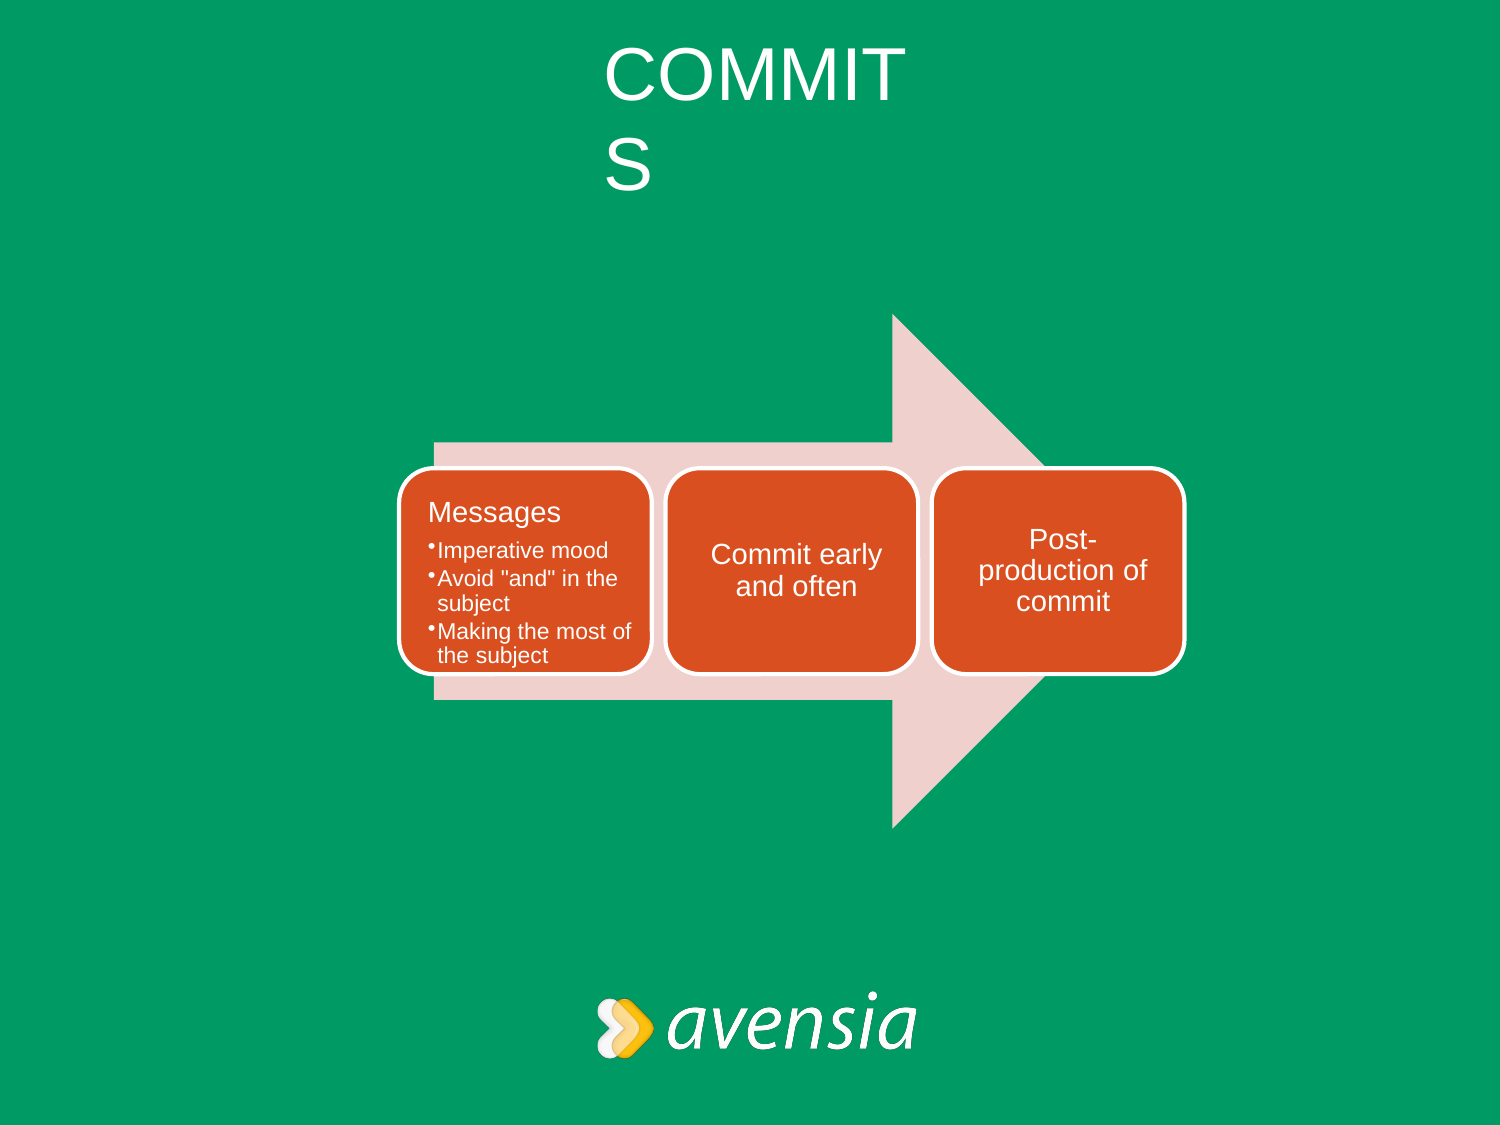

# Commits
Messages
Imperative mood
Avoid "and" in the subject
Making the most of the subject
Commit early and often
Post-production of commit